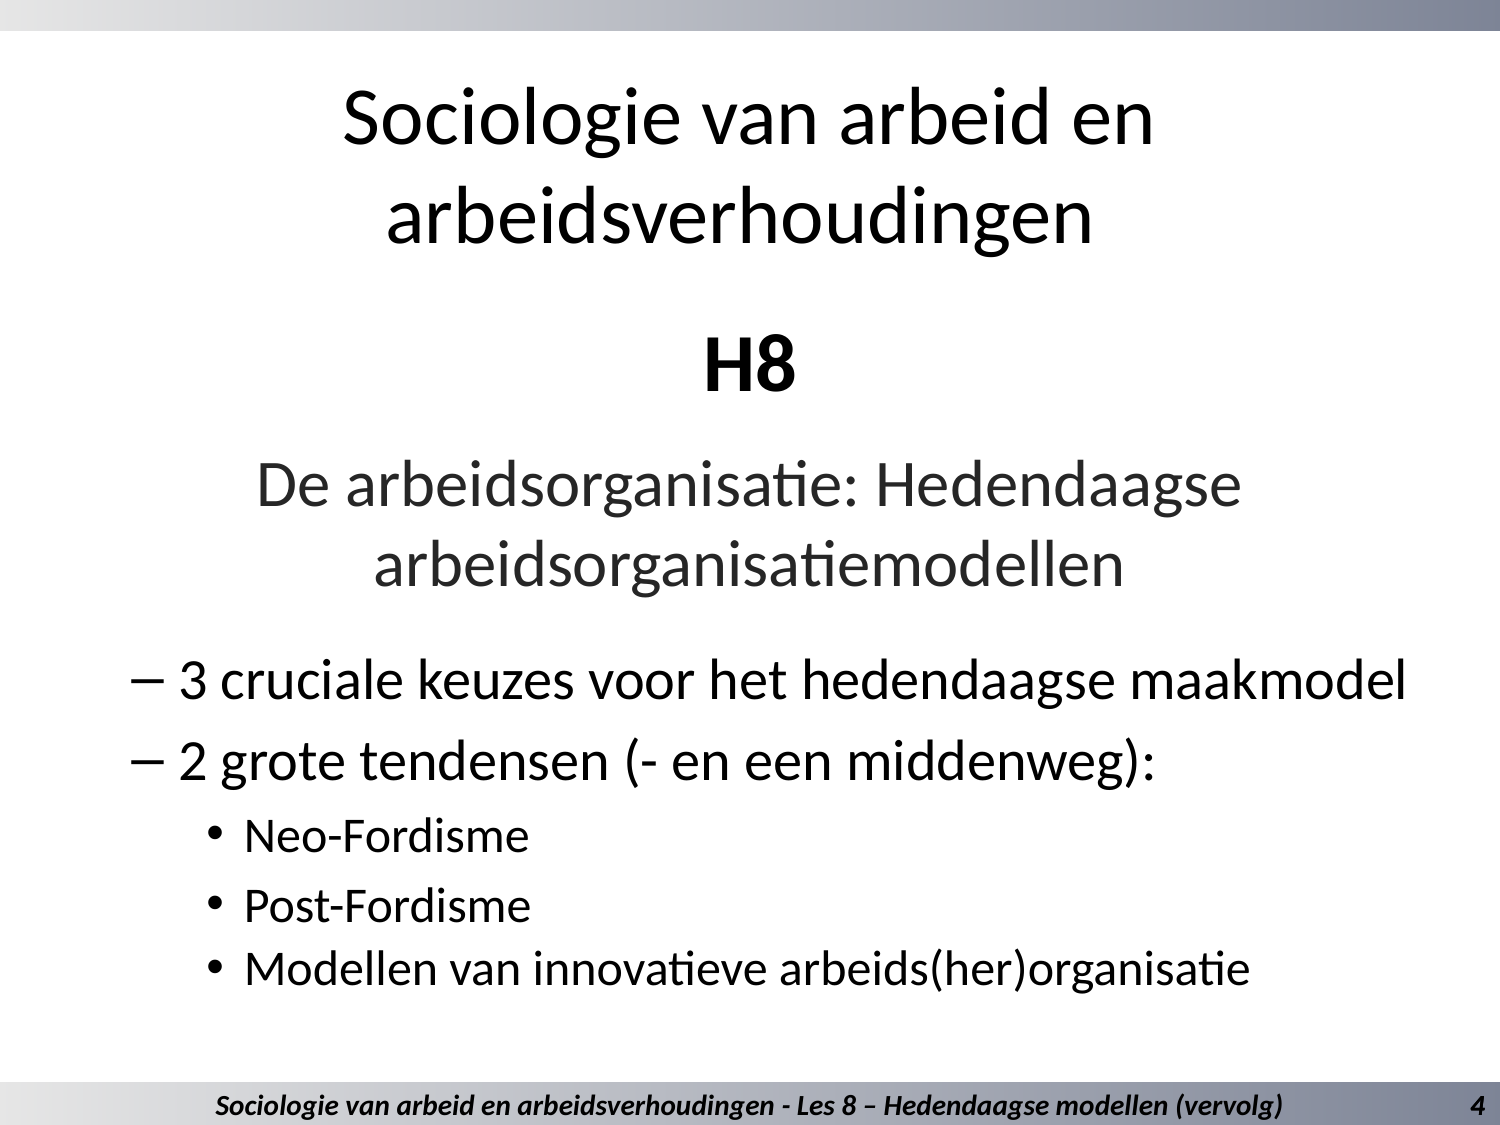

# Sociologie van arbeid en arbeidsverhoudingen H8
De arbeidsorganisatie: Hedendaagse arbeidsorganisatiemodellen

3 cruciale keuzes voor het hedendaagse maakmodel
2 grote tendensen (- en een middenweg):
Neo-Fordisme
Post-Fordisme
Modellen van innovatieve arbeids(her)organisatie

Sociologie van arbeid en arbeidsverhoudingen - Les 8 – Hedendaagse modellen (vervolg)
4
4